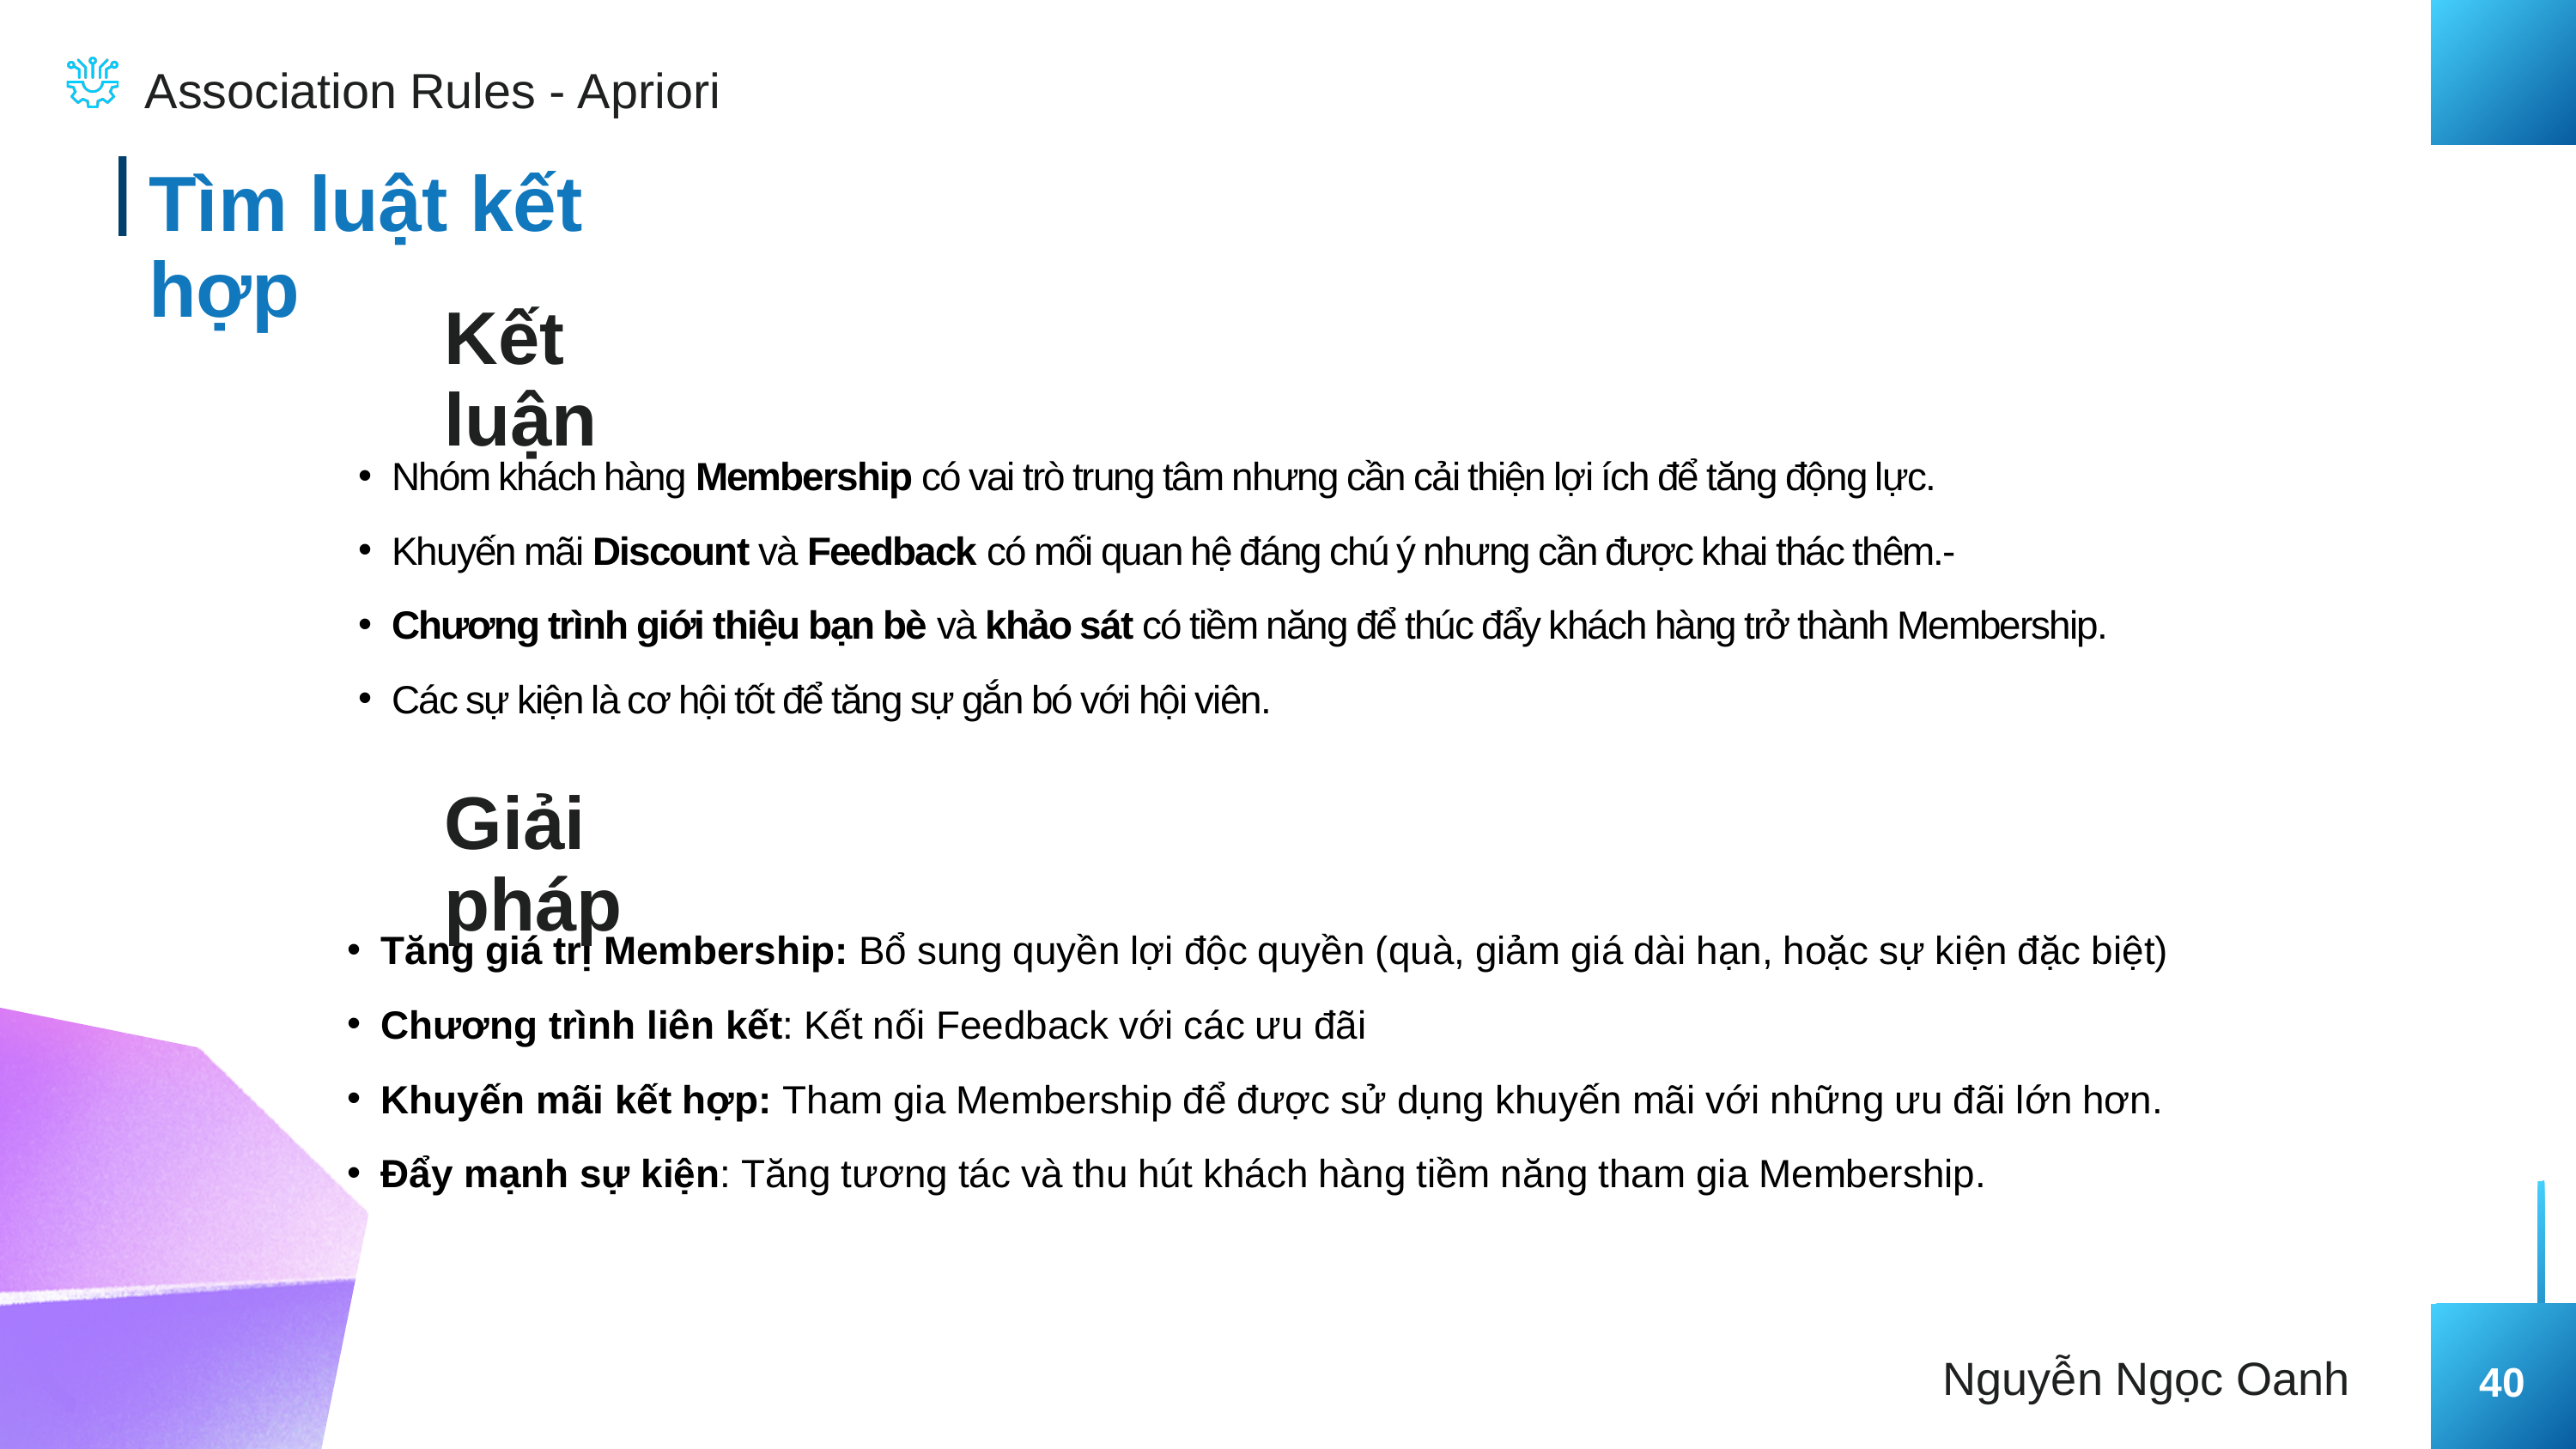

Association Rules - Apriori

Tìm luật kết hợp
Kết luận
Nhóm khách hàng Membership có vai trò trung tâm nhưng cần cải thiện lợi ích để tăng động lực.
Khuyến mãi Discount và Feedback có mối quan hệ đáng chú ý nhưng cần được khai thác thêm.-
Chương trình giới thiệu bạn bè và khảo sát có tiềm năng để thúc đẩy khách hàng trở thành Membership.
Các sự kiện là cơ hội tốt để tăng sự gắn bó với hội viên.
Giải pháp
Tăng giá trị Membership: Bổ sung quyền lợi độc quyền (quà, giảm giá dài hạn, hoặc sự kiện đặc biệt)
Chương trình liên kết: Kết nối Feedback với các ưu đãi
Khuyến mãi kết hợp: Tham gia Membership để được sử dụng khuyến mãi với những ưu đãi lớn hơn.
Đẩy mạnh sự kiện: Tăng tương tác và thu hút khách hàng tiềm năng tham gia Membership.

Nguyễn Ngọc Oanh
40